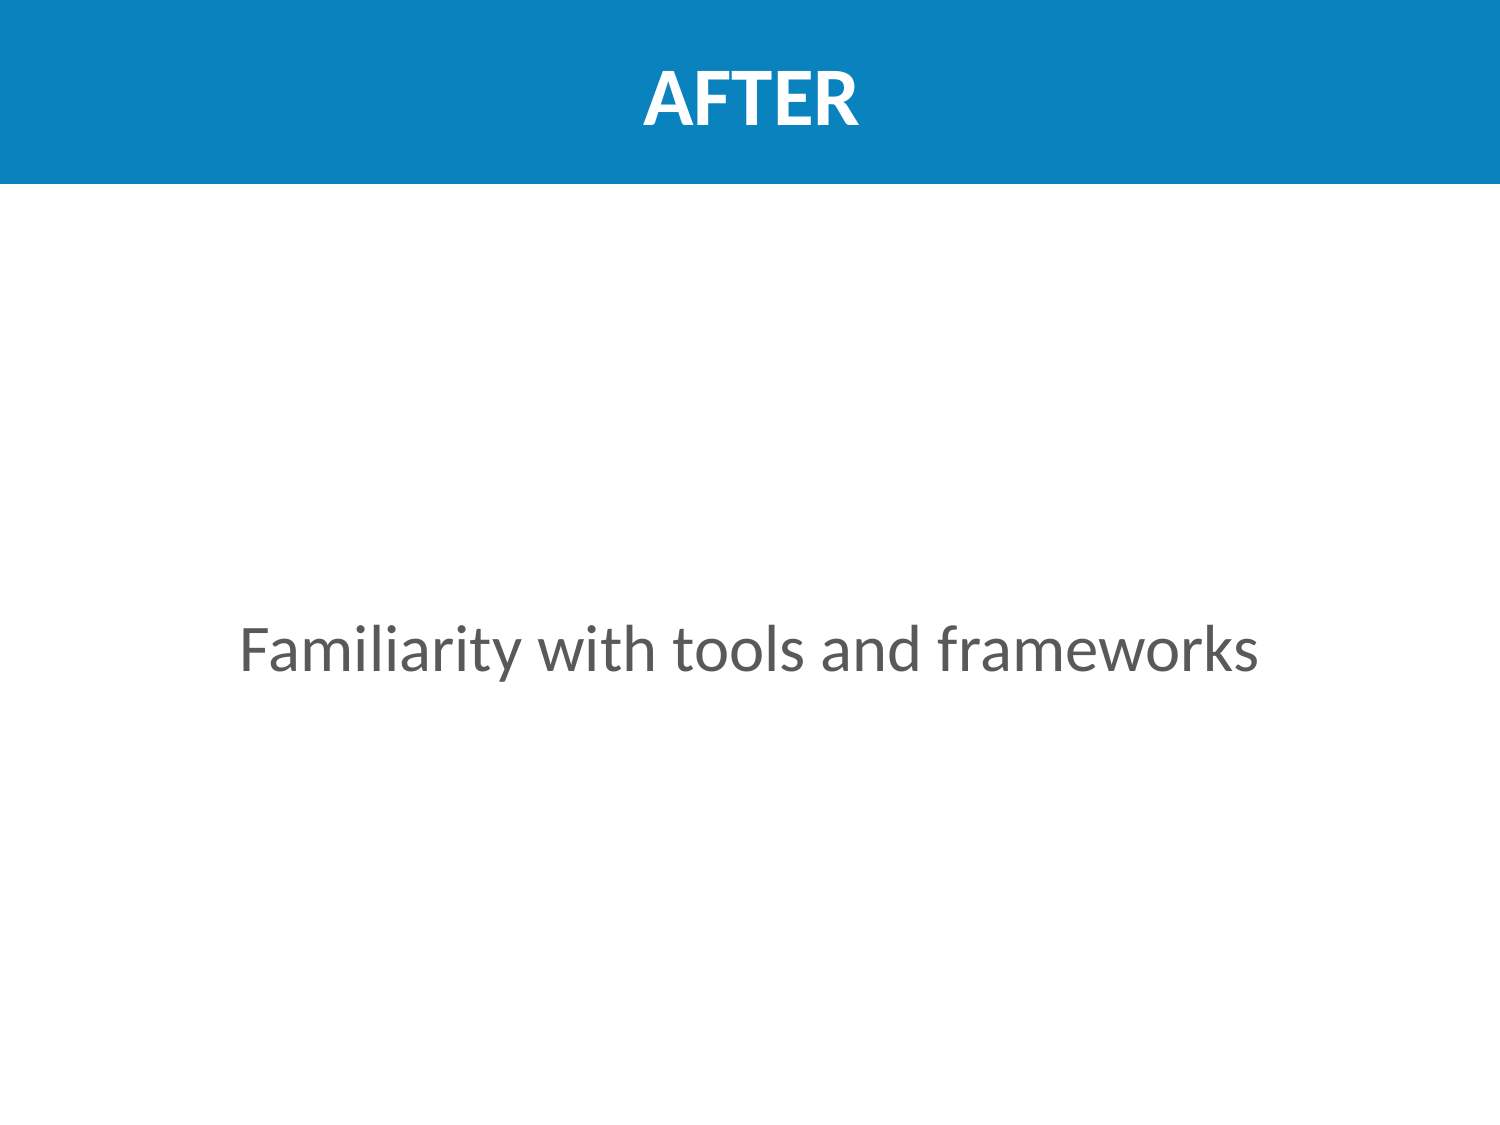

# aFTER

Familiarity with tools and frameworks